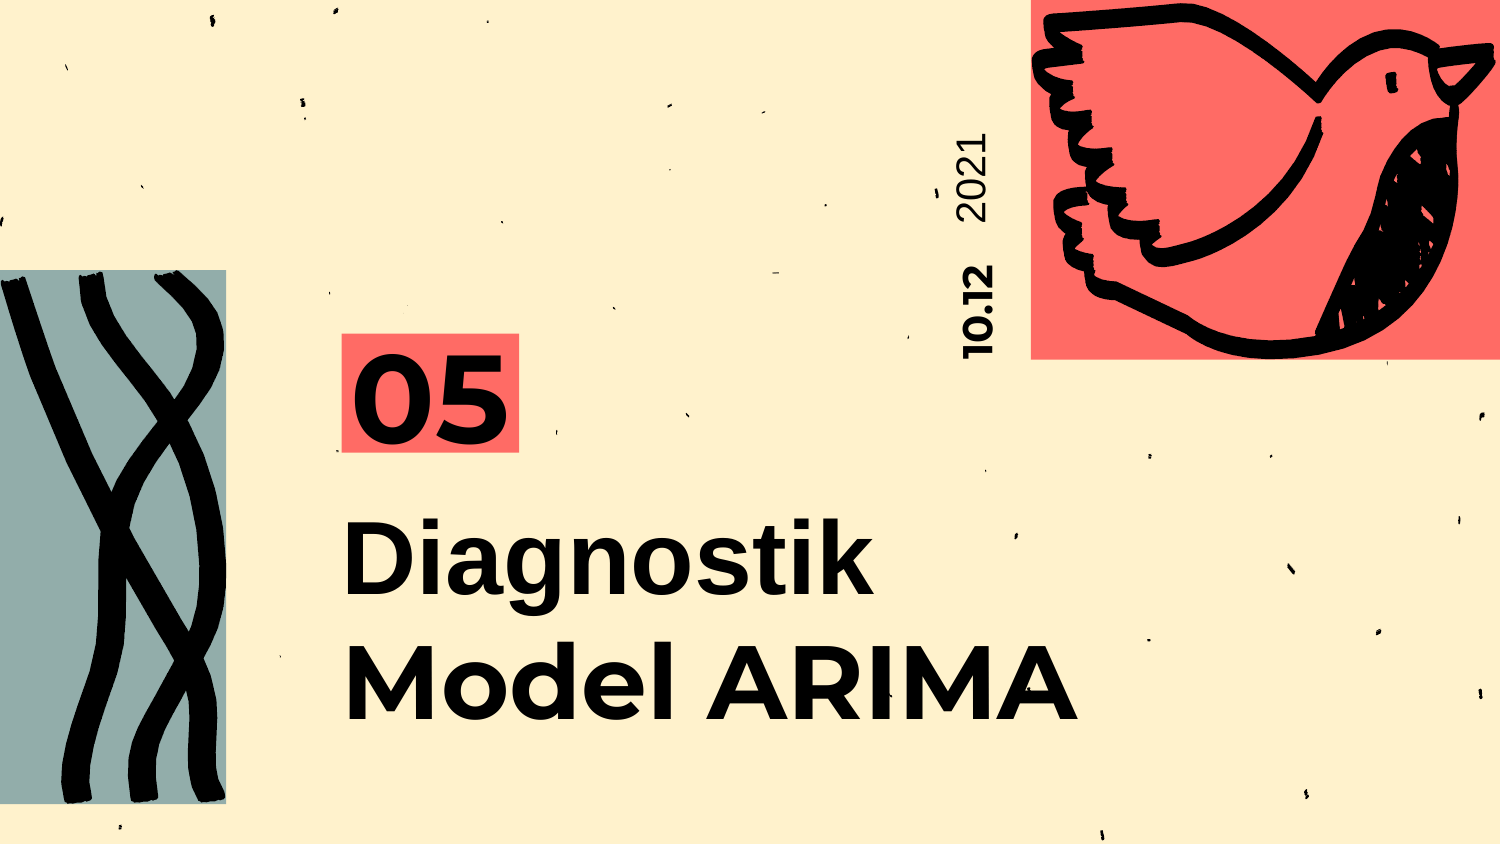

2021
10.12
05

# Diagnostik Model ARIMA